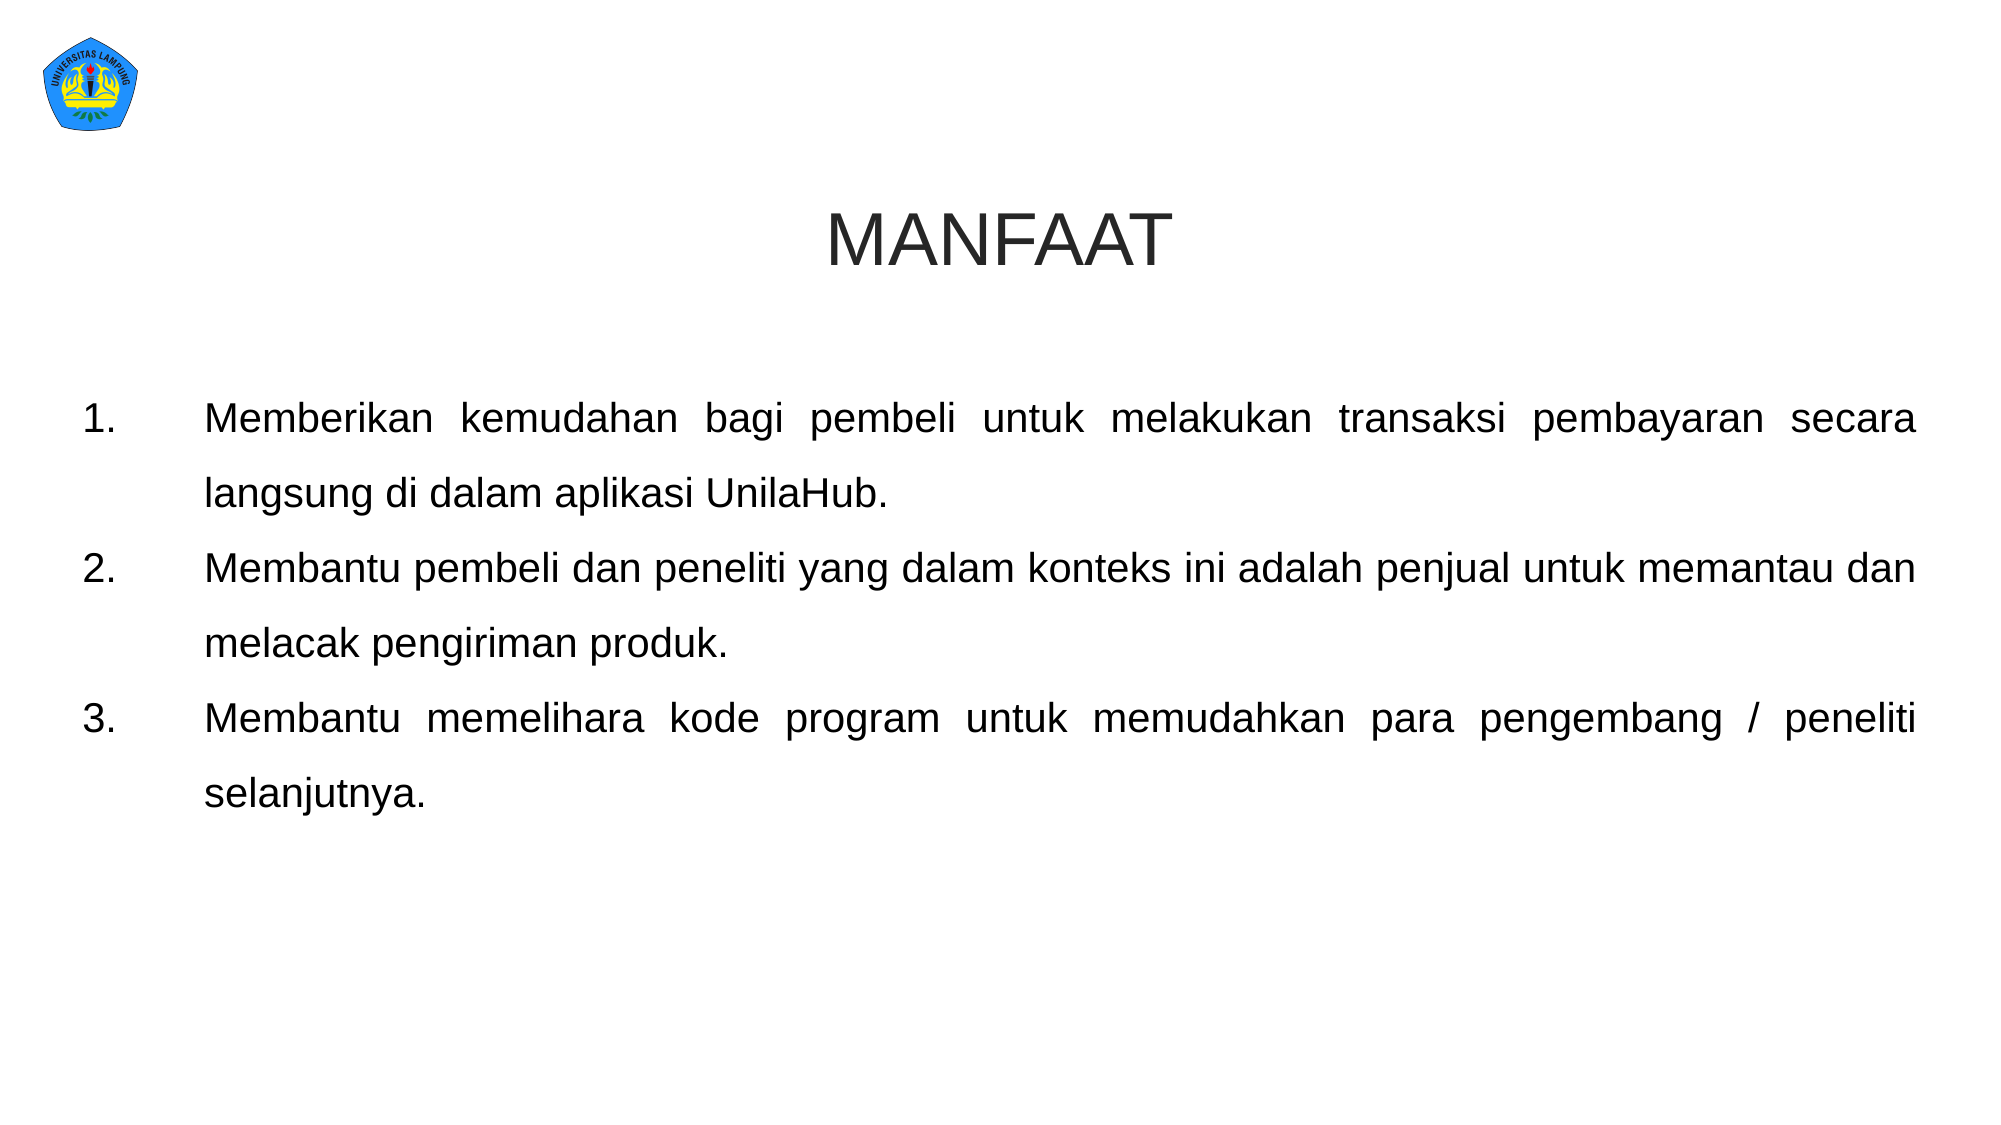

MANFAAT
Memberikan kemudahan bagi pembeli untuk melakukan transaksi pembayaran secara langsung di dalam aplikasi UnilaHub.
Membantu pembeli dan peneliti yang dalam konteks ini adalah penjual untuk memantau dan melacak pengiriman produk.
Membantu memelihara kode program untuk memudahkan para pengembang / peneliti selanjutnya.